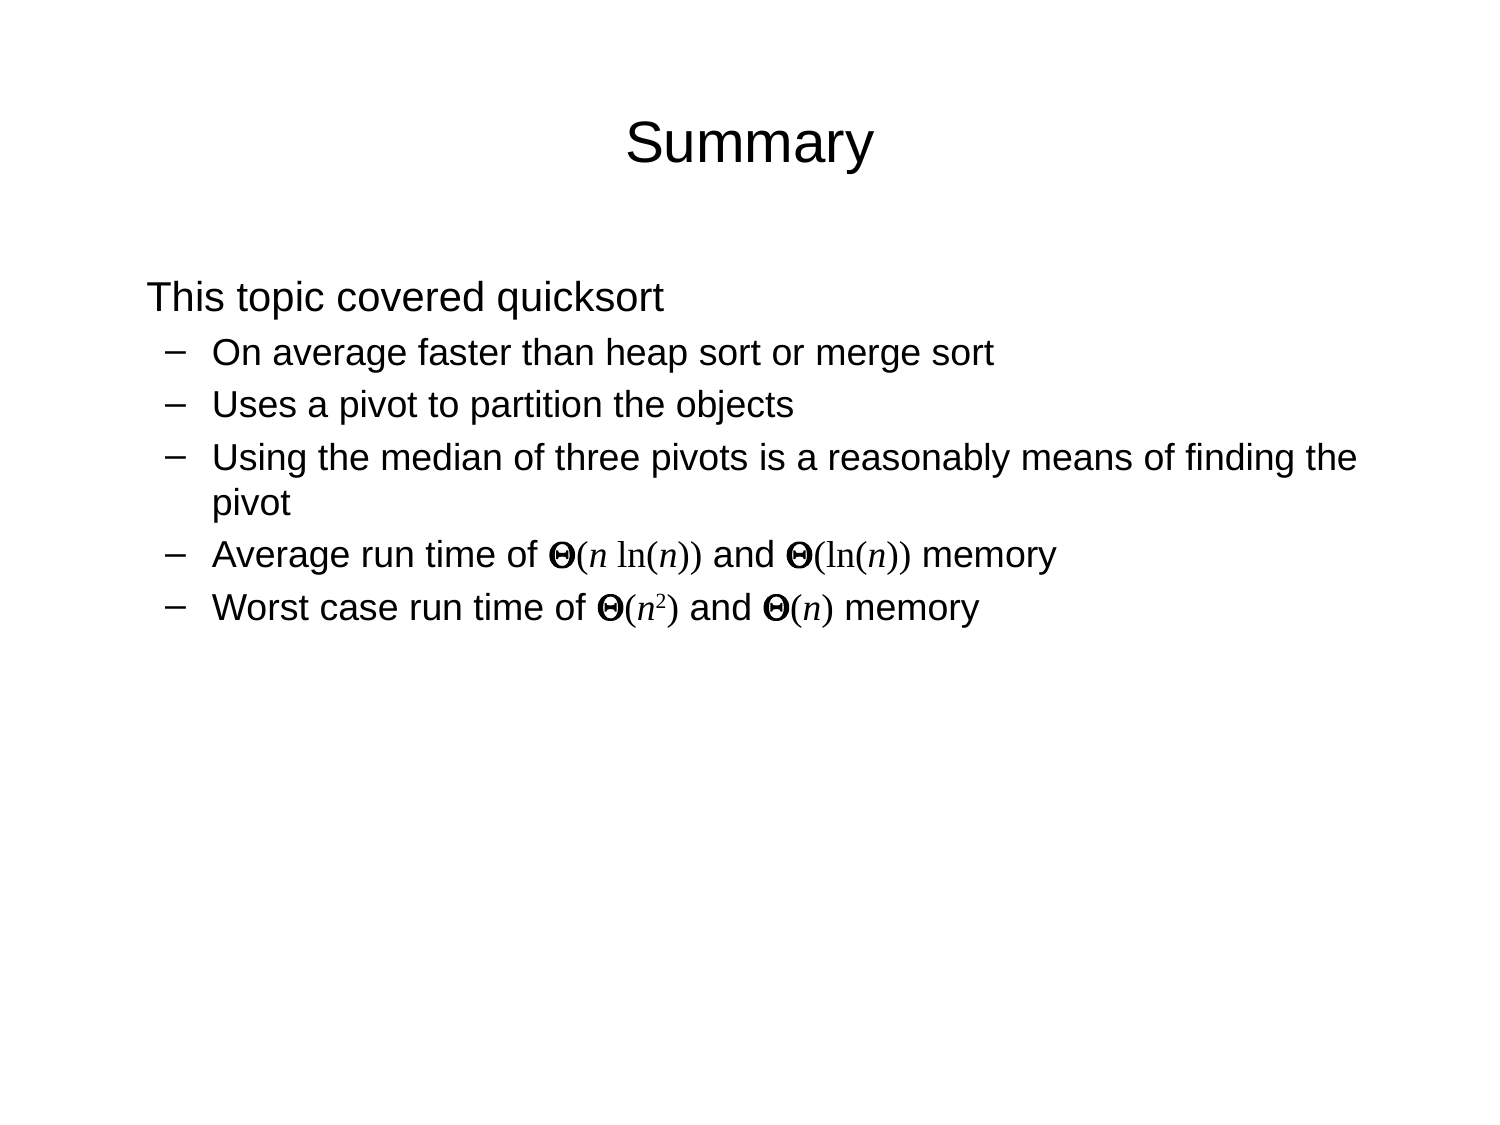

# Summary
	This topic covered quicksort
On average faster than heap sort or merge sort
Uses a pivot to partition the objects
Using the median of three pivots is a reasonably means of finding the pivot
Average run time of Θ(n ln(n)) and Θ(ln(n)) memory
Worst case run time of Θ(n2) and Θ(n) memory